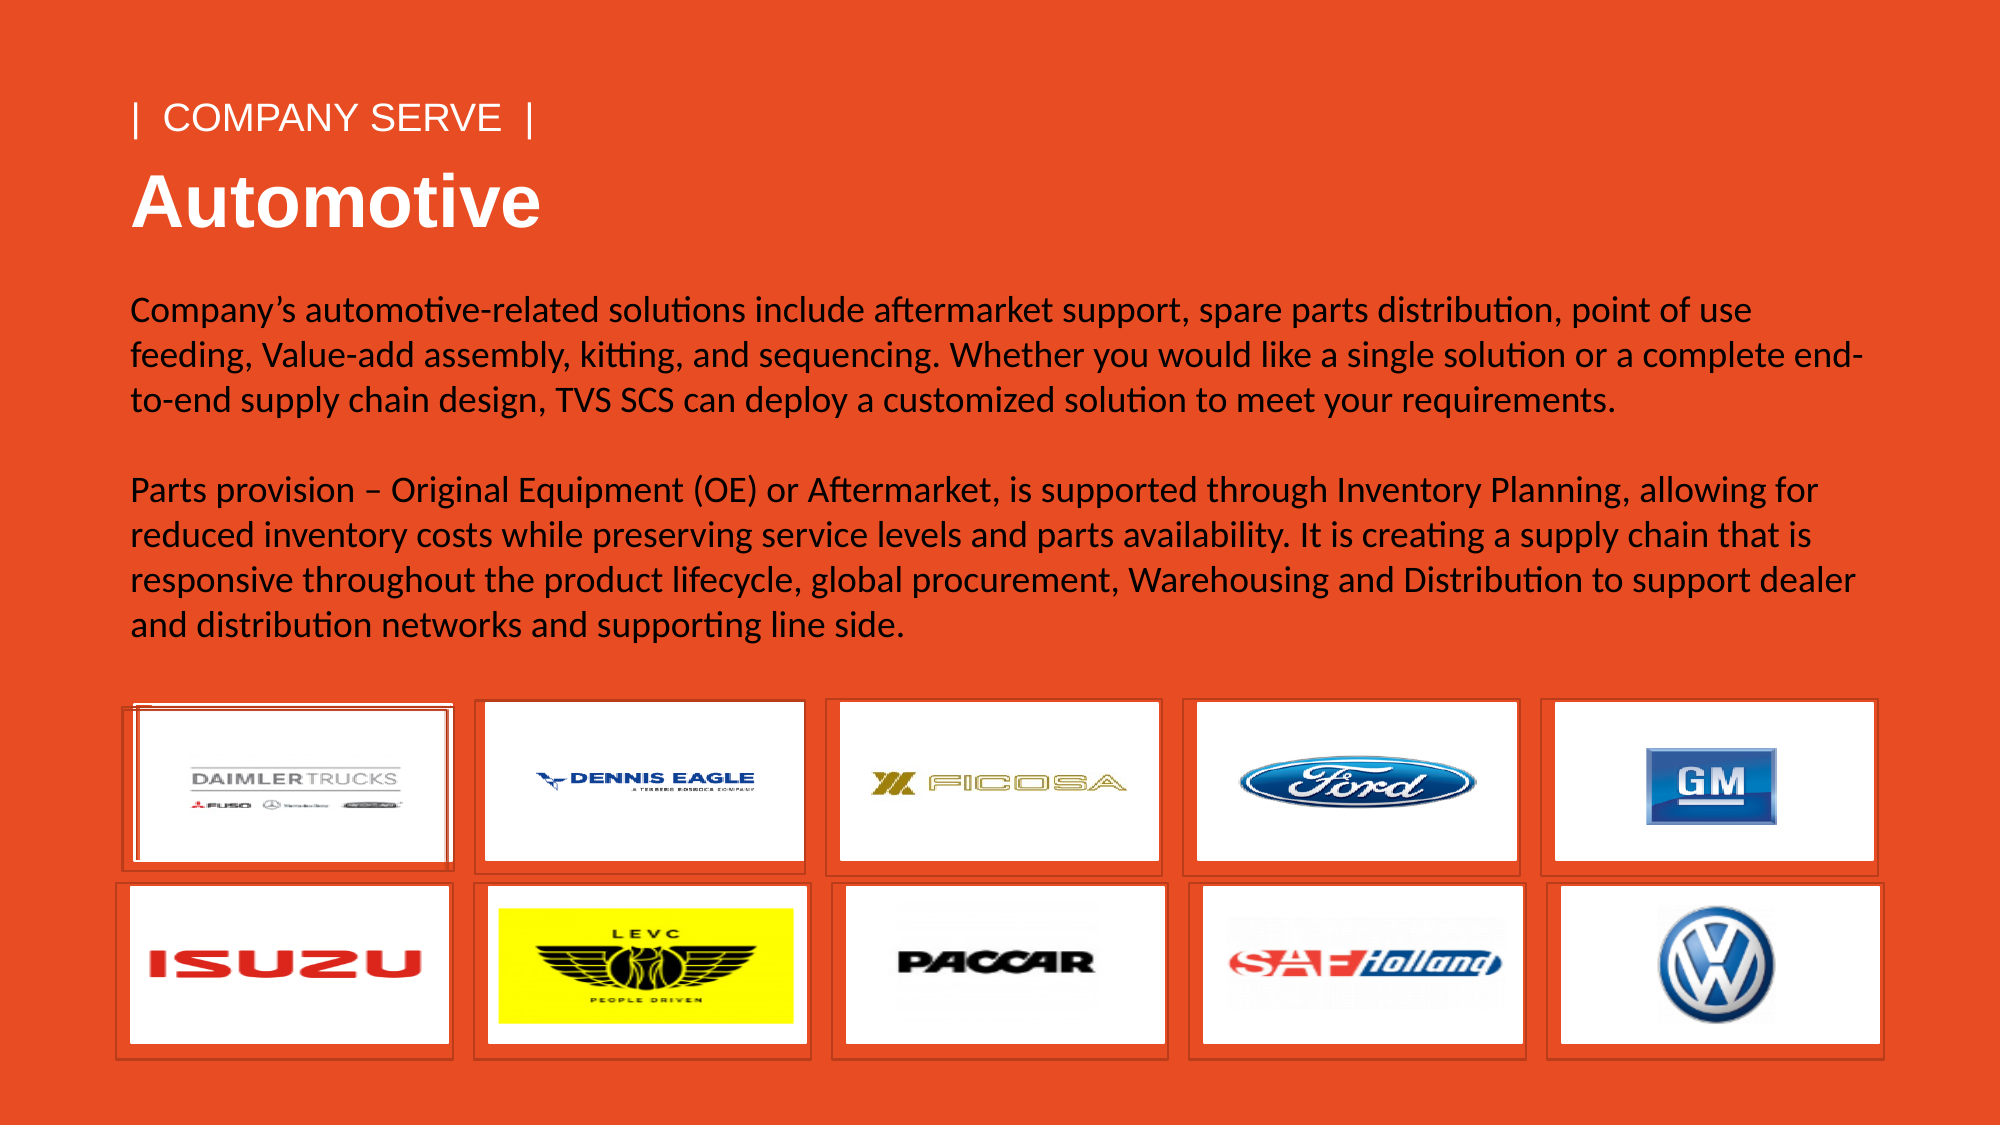

|  COMPANY SERVE  |
Automotive
Company’s automotive-related solutions include aftermarket support, spare parts distribution, point of use feeding, Value-add assembly, kitting, and sequencing. Whether you would like a single solution or a complete end-to-end supply chain design, TVS SCS can deploy a customized solution to meet your requirements.

Parts provision – Original Equipment (OE) or Aftermarket, is supported through Inventory Planning, allowing for reduced inventory costs while preserving service levels and parts availability. It is creating a supply chain that is responsive throughout the product lifecycle, global procurement, Warehousing and Distribution to support dealer and distribution networks and supporting line side.